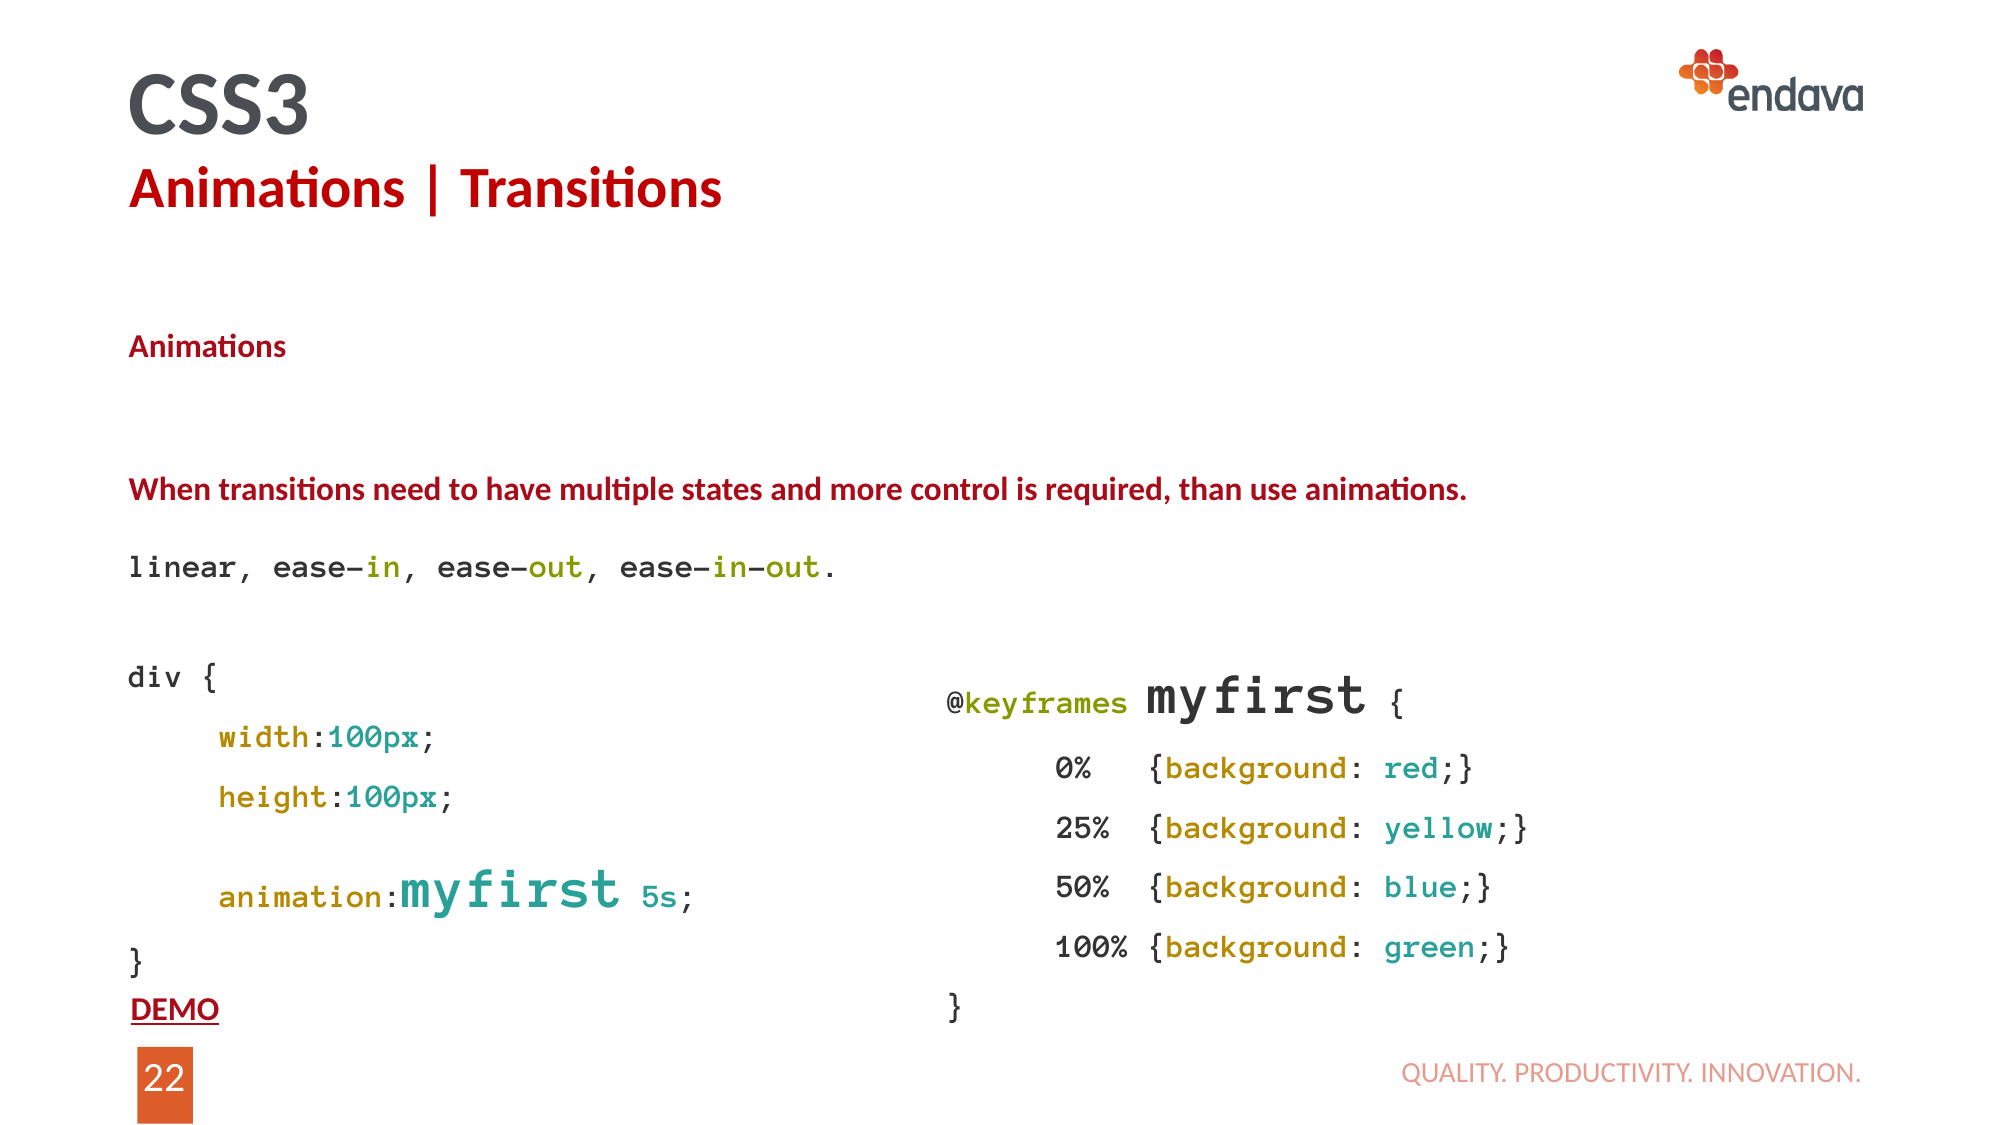

CSS3
Animations | Transitions
Animations

When transitions need to have multiple states and more control is required, than use animations.

linear, ease-in, ease-out, ease-in-out.

@keyframes myfirst {
      0%   {background: red;}
      25%  {background: yellow;}
      50%  {background: blue;}
      100% {background: green;}
}
div {
     width:100px;
     height:100px;
     animation:myfirst 5s;
}
DEMO
QUALITY. PRODUCTIVITY. INNOVATION.